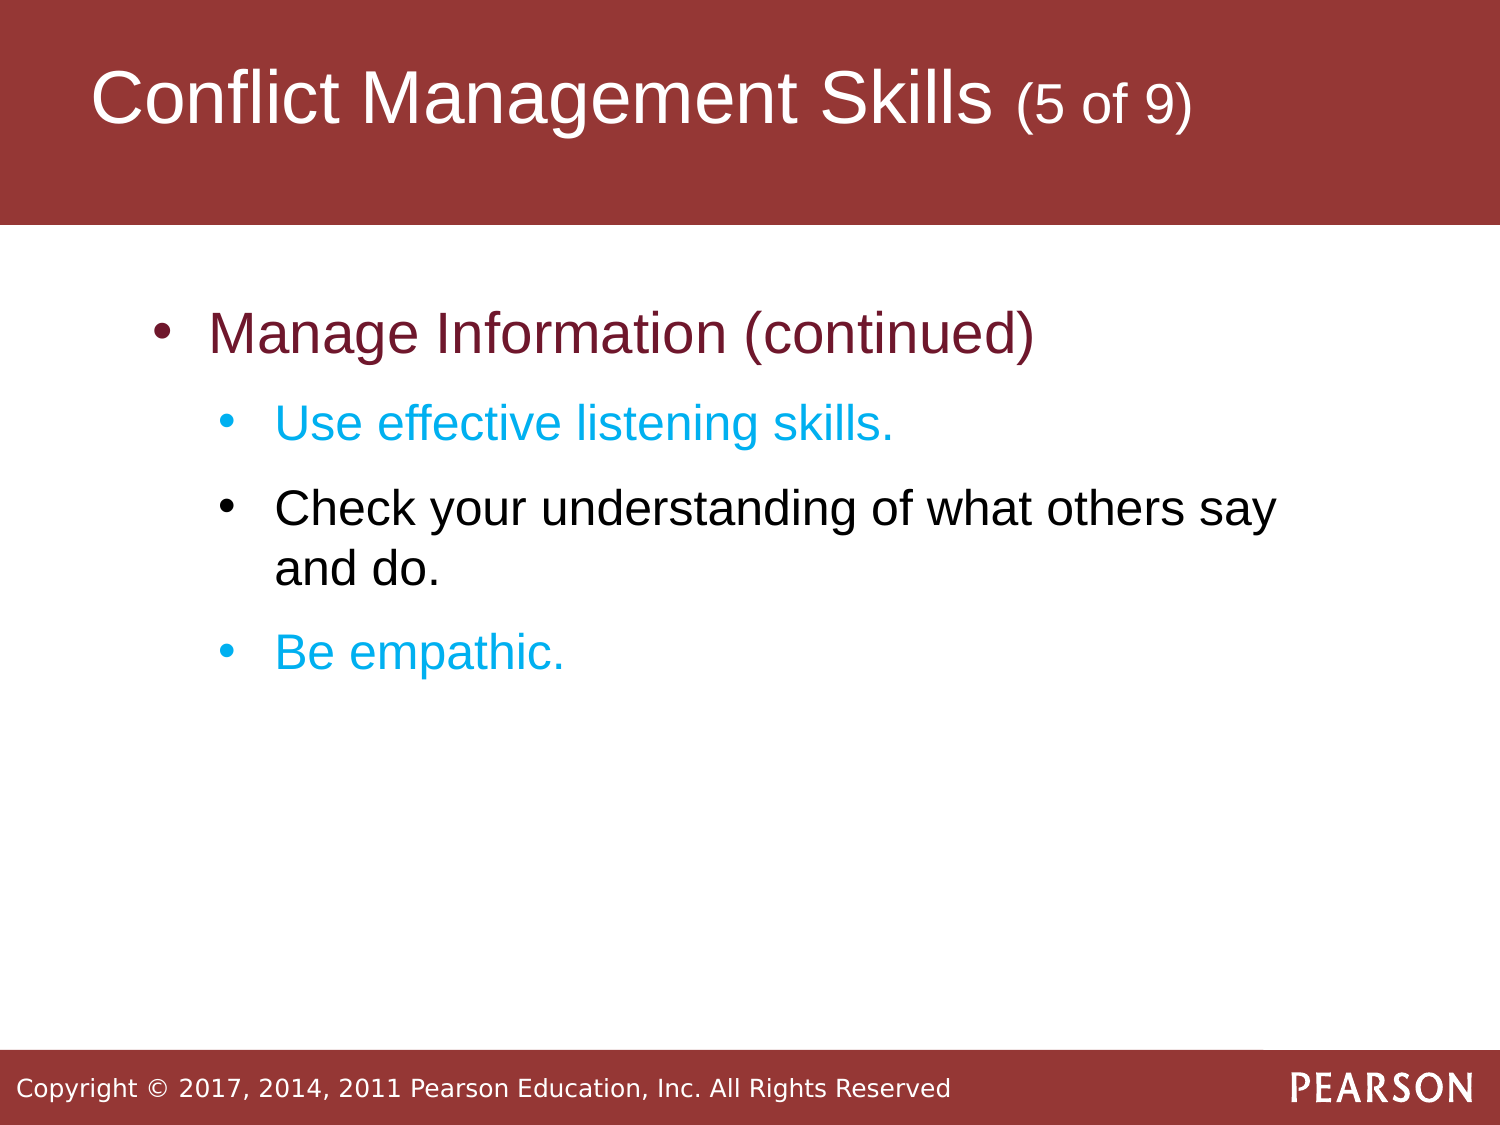

# Conflict Management Skills (5 of 9)
Manage Information (continued)
Use effective listening skills.
Check your understanding of what others say and do.
Be empathic.